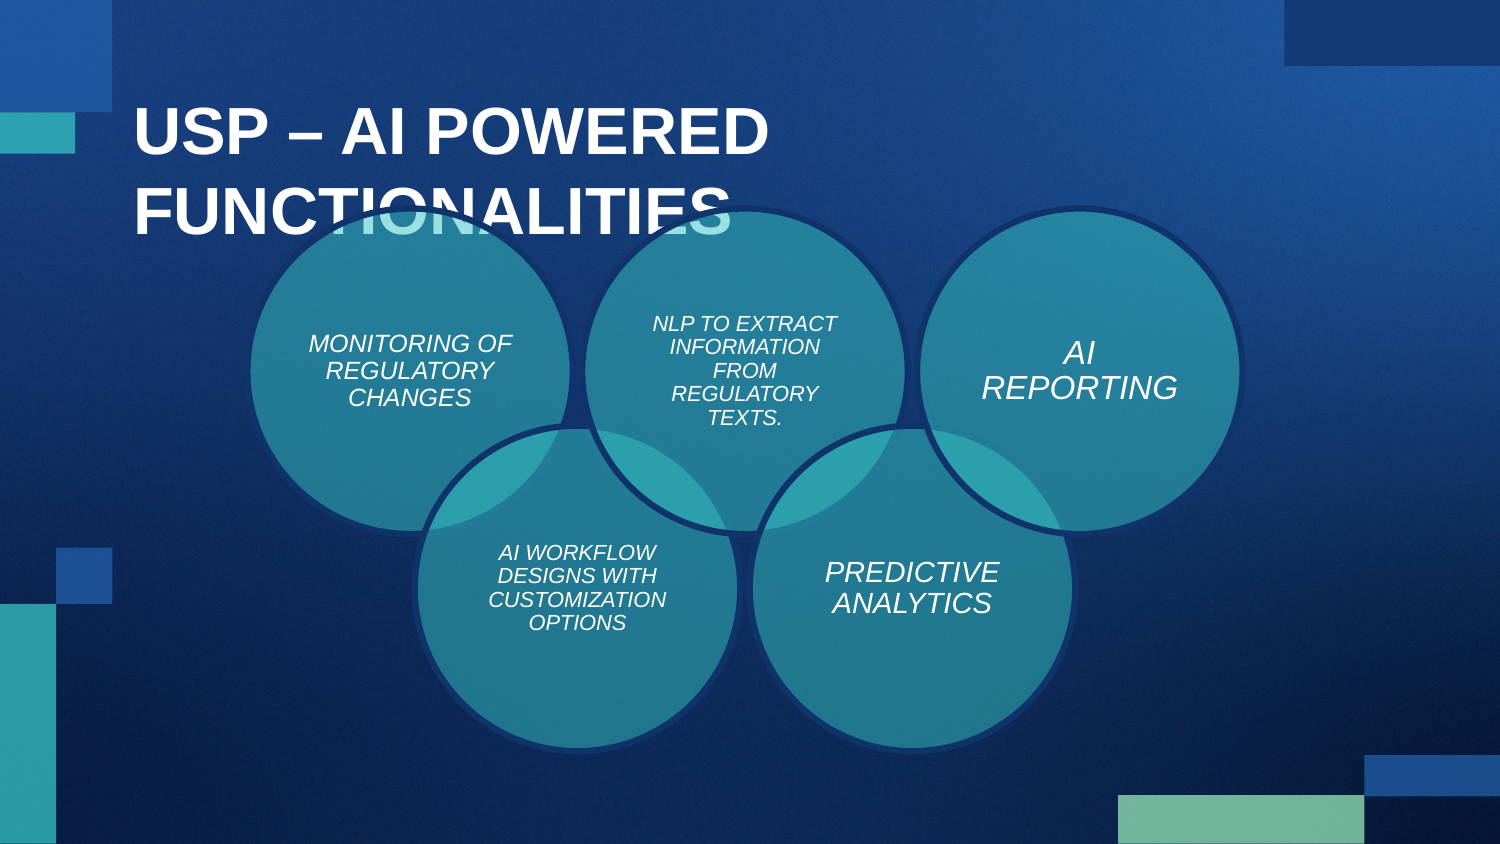

# USP – AI POWERED FUNCTIONALITIES
MONITORING OF REGULATORY CHANGES
AI WORKFLOW DESIGNS WITH CUSTOMIZATION OPTIONS
NLP TO EXTRACT INFORMATION FROM REGULATORY TEXTS.
PREDICTIVE ANALYTICS
AI REPORTING